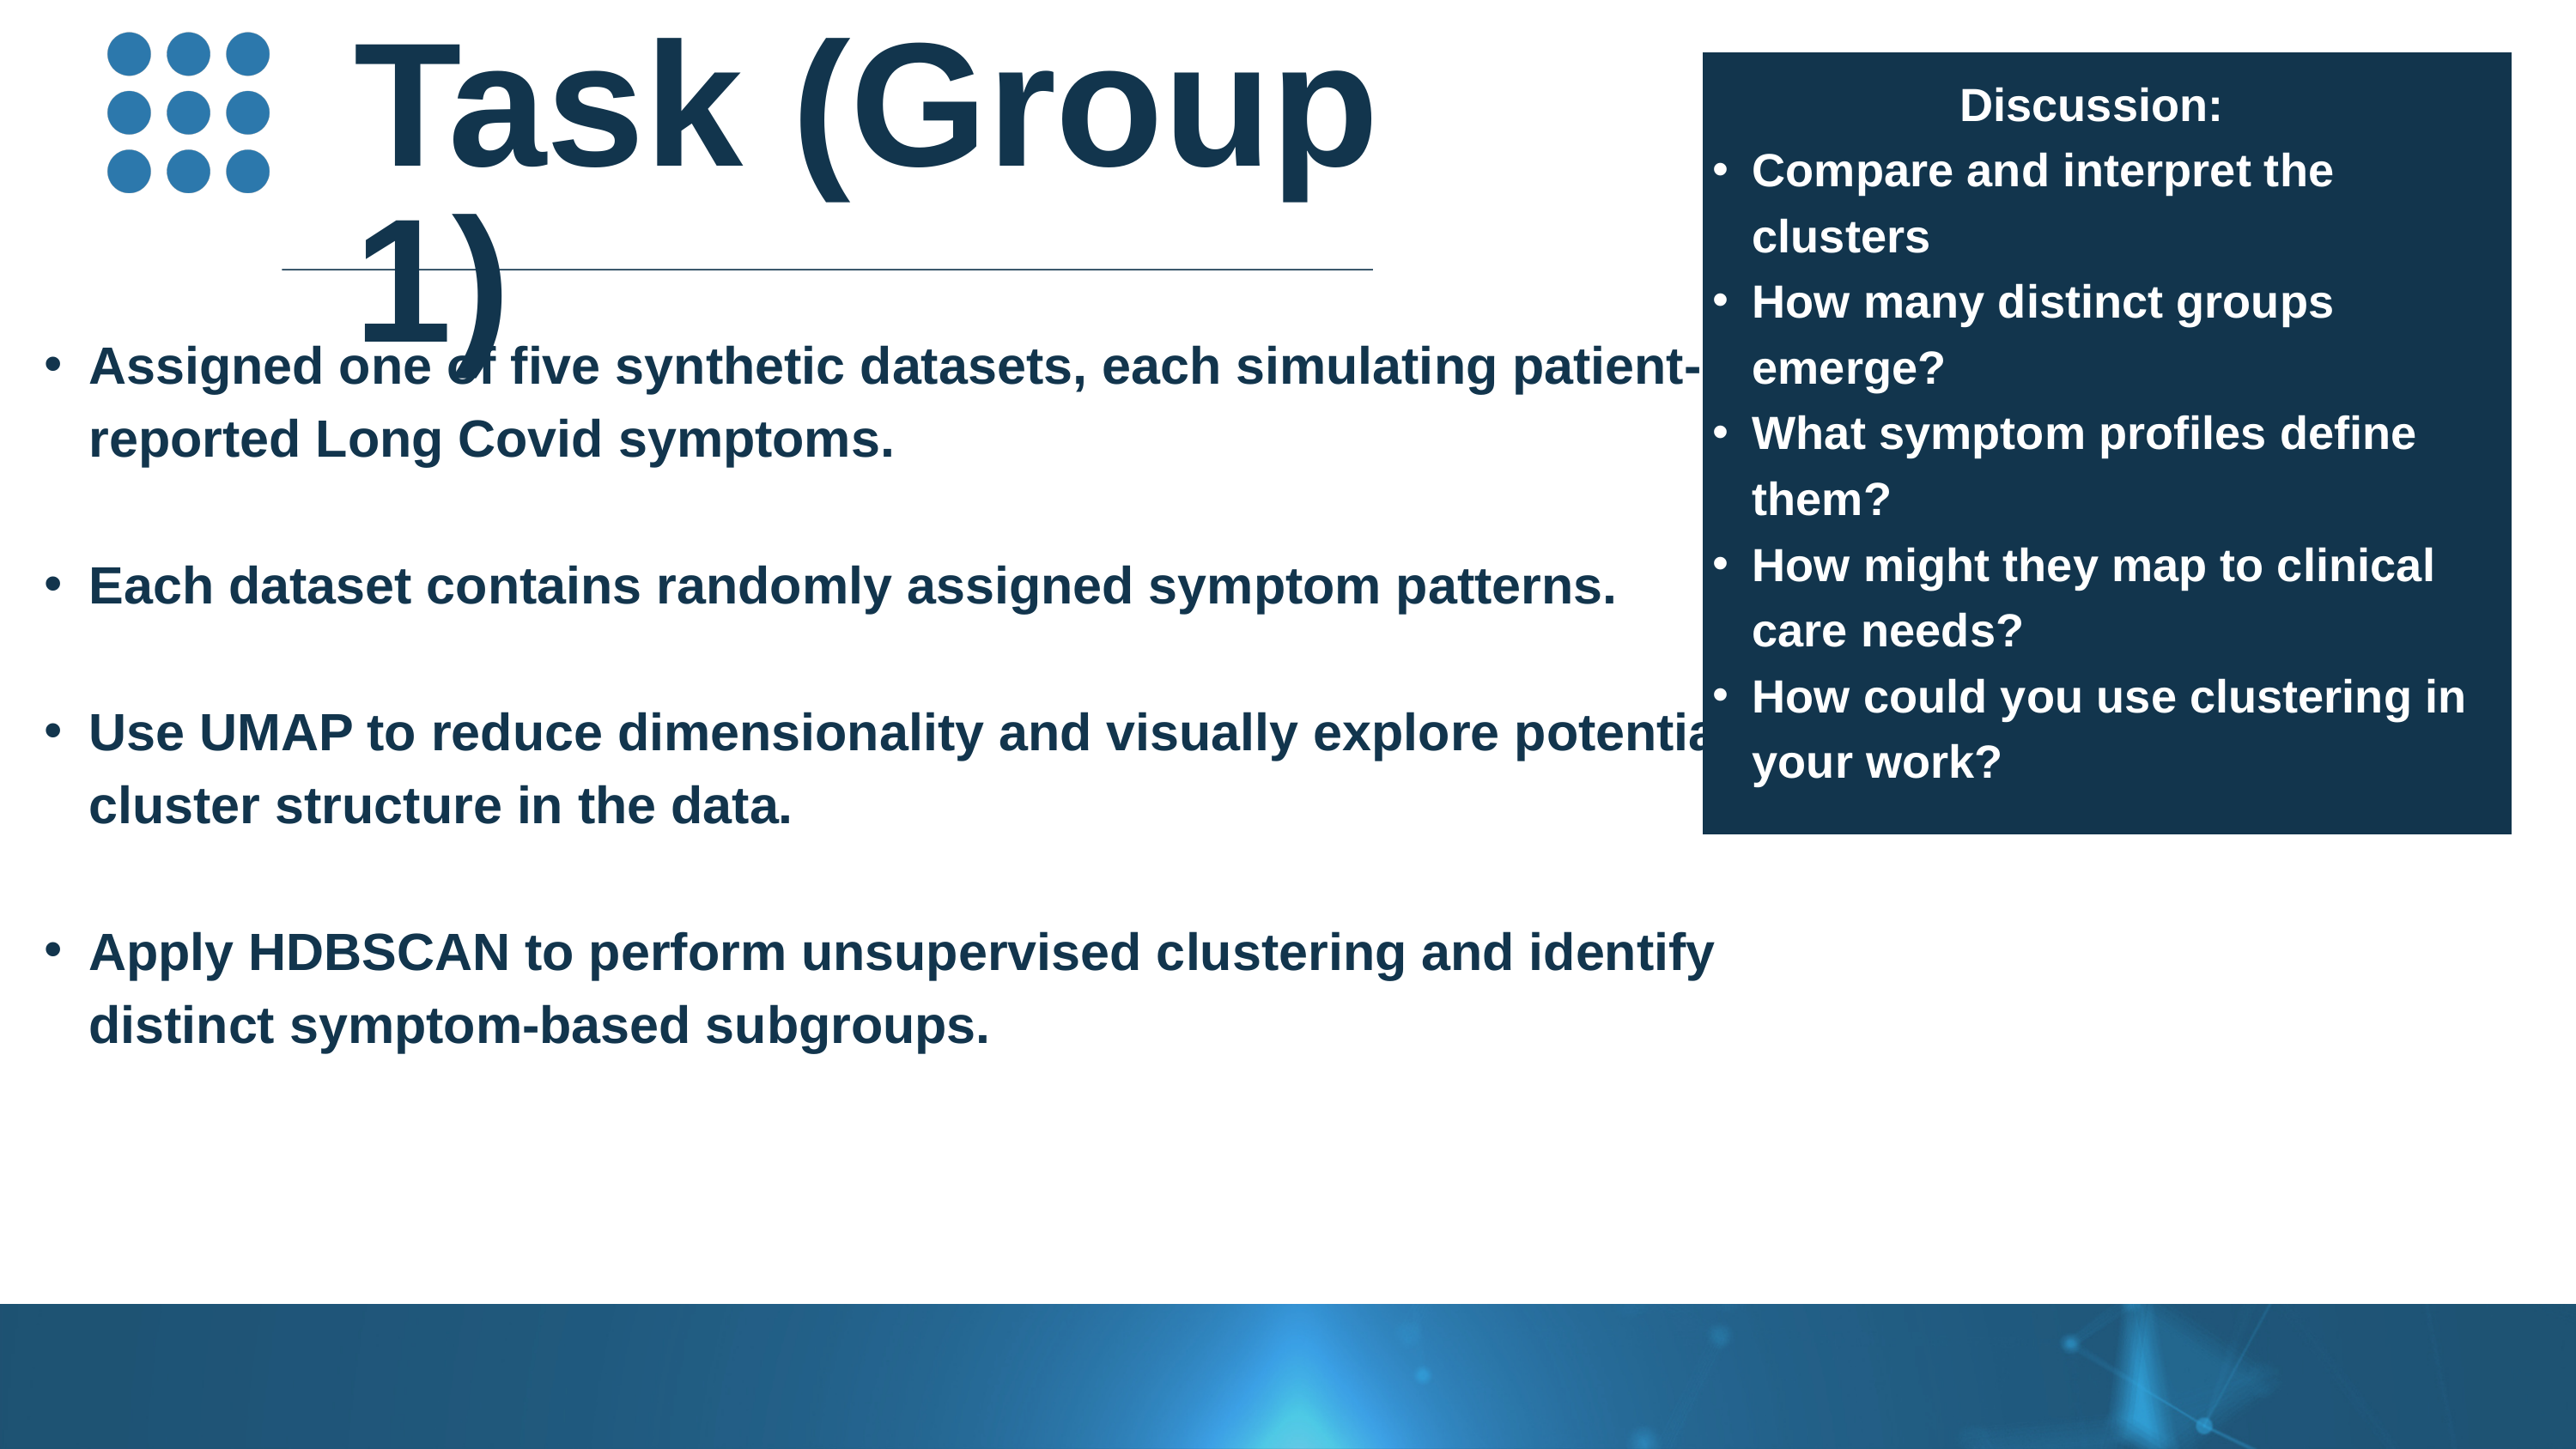

Task (Group 1)

Discussion:
Compare and interpret the clusters
How many distinct groups emerge?
What symptom profiles define them?
How might they map to clinical care needs?
How could you use clustering in your work?

Assigned one of five synthetic datasets, each simulating patient-reported Long Covid symptoms.

Each dataset contains randomly assigned symptom patterns.

Use UMAP to reduce dimensionality and visually explore potential cluster structure in the data.

Apply HDBSCAN to perform unsupervised clustering and identify distinct symptom-based subgroups.